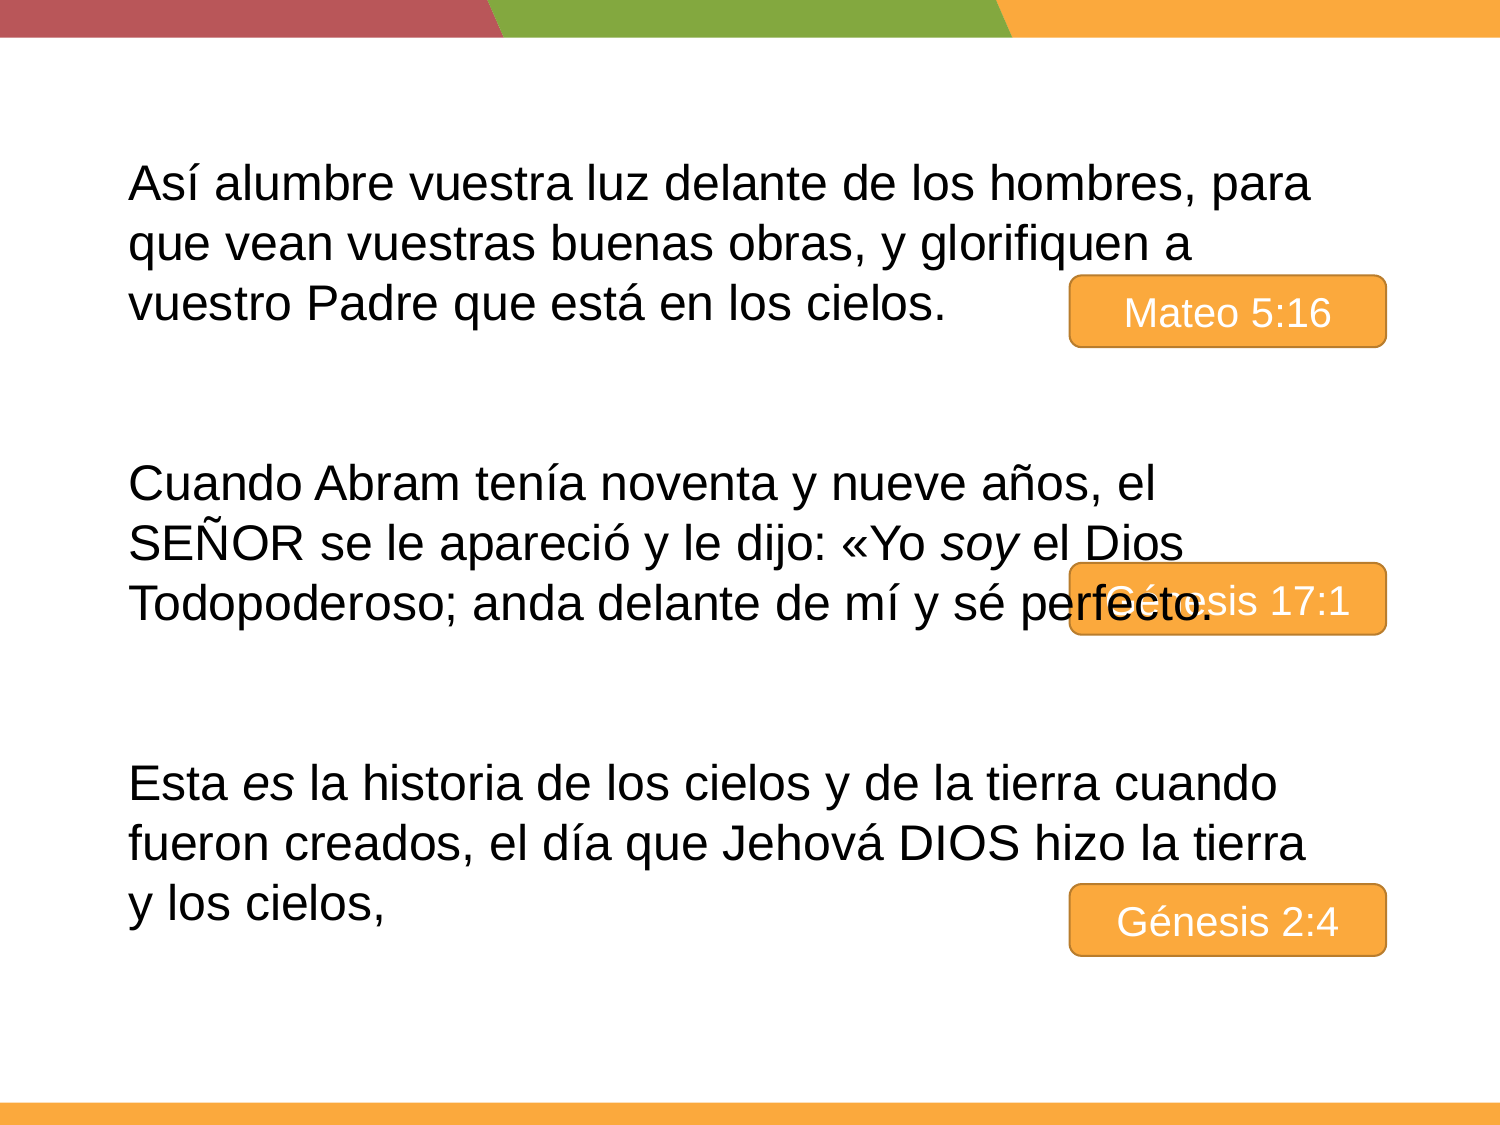

Así alumbre vuestra luz delante de los hombres, para que vean vuestras buenas obras, y glorifiquen a vuestro Padre que está en los cielos.

Cuando Abram tenía noventa y nueve años, el Señor se le apareció y le dijo: «Yo soy el Dios Todopoderoso; anda delante de mí y sé perfecto.

Esta es la historia de los cielos y de la tierra cuando fueron creados, el día que Jehová Dios hizo la tierra y los cielos,
Mateo 5:16
Génesis 17:1
Génesis 2:4